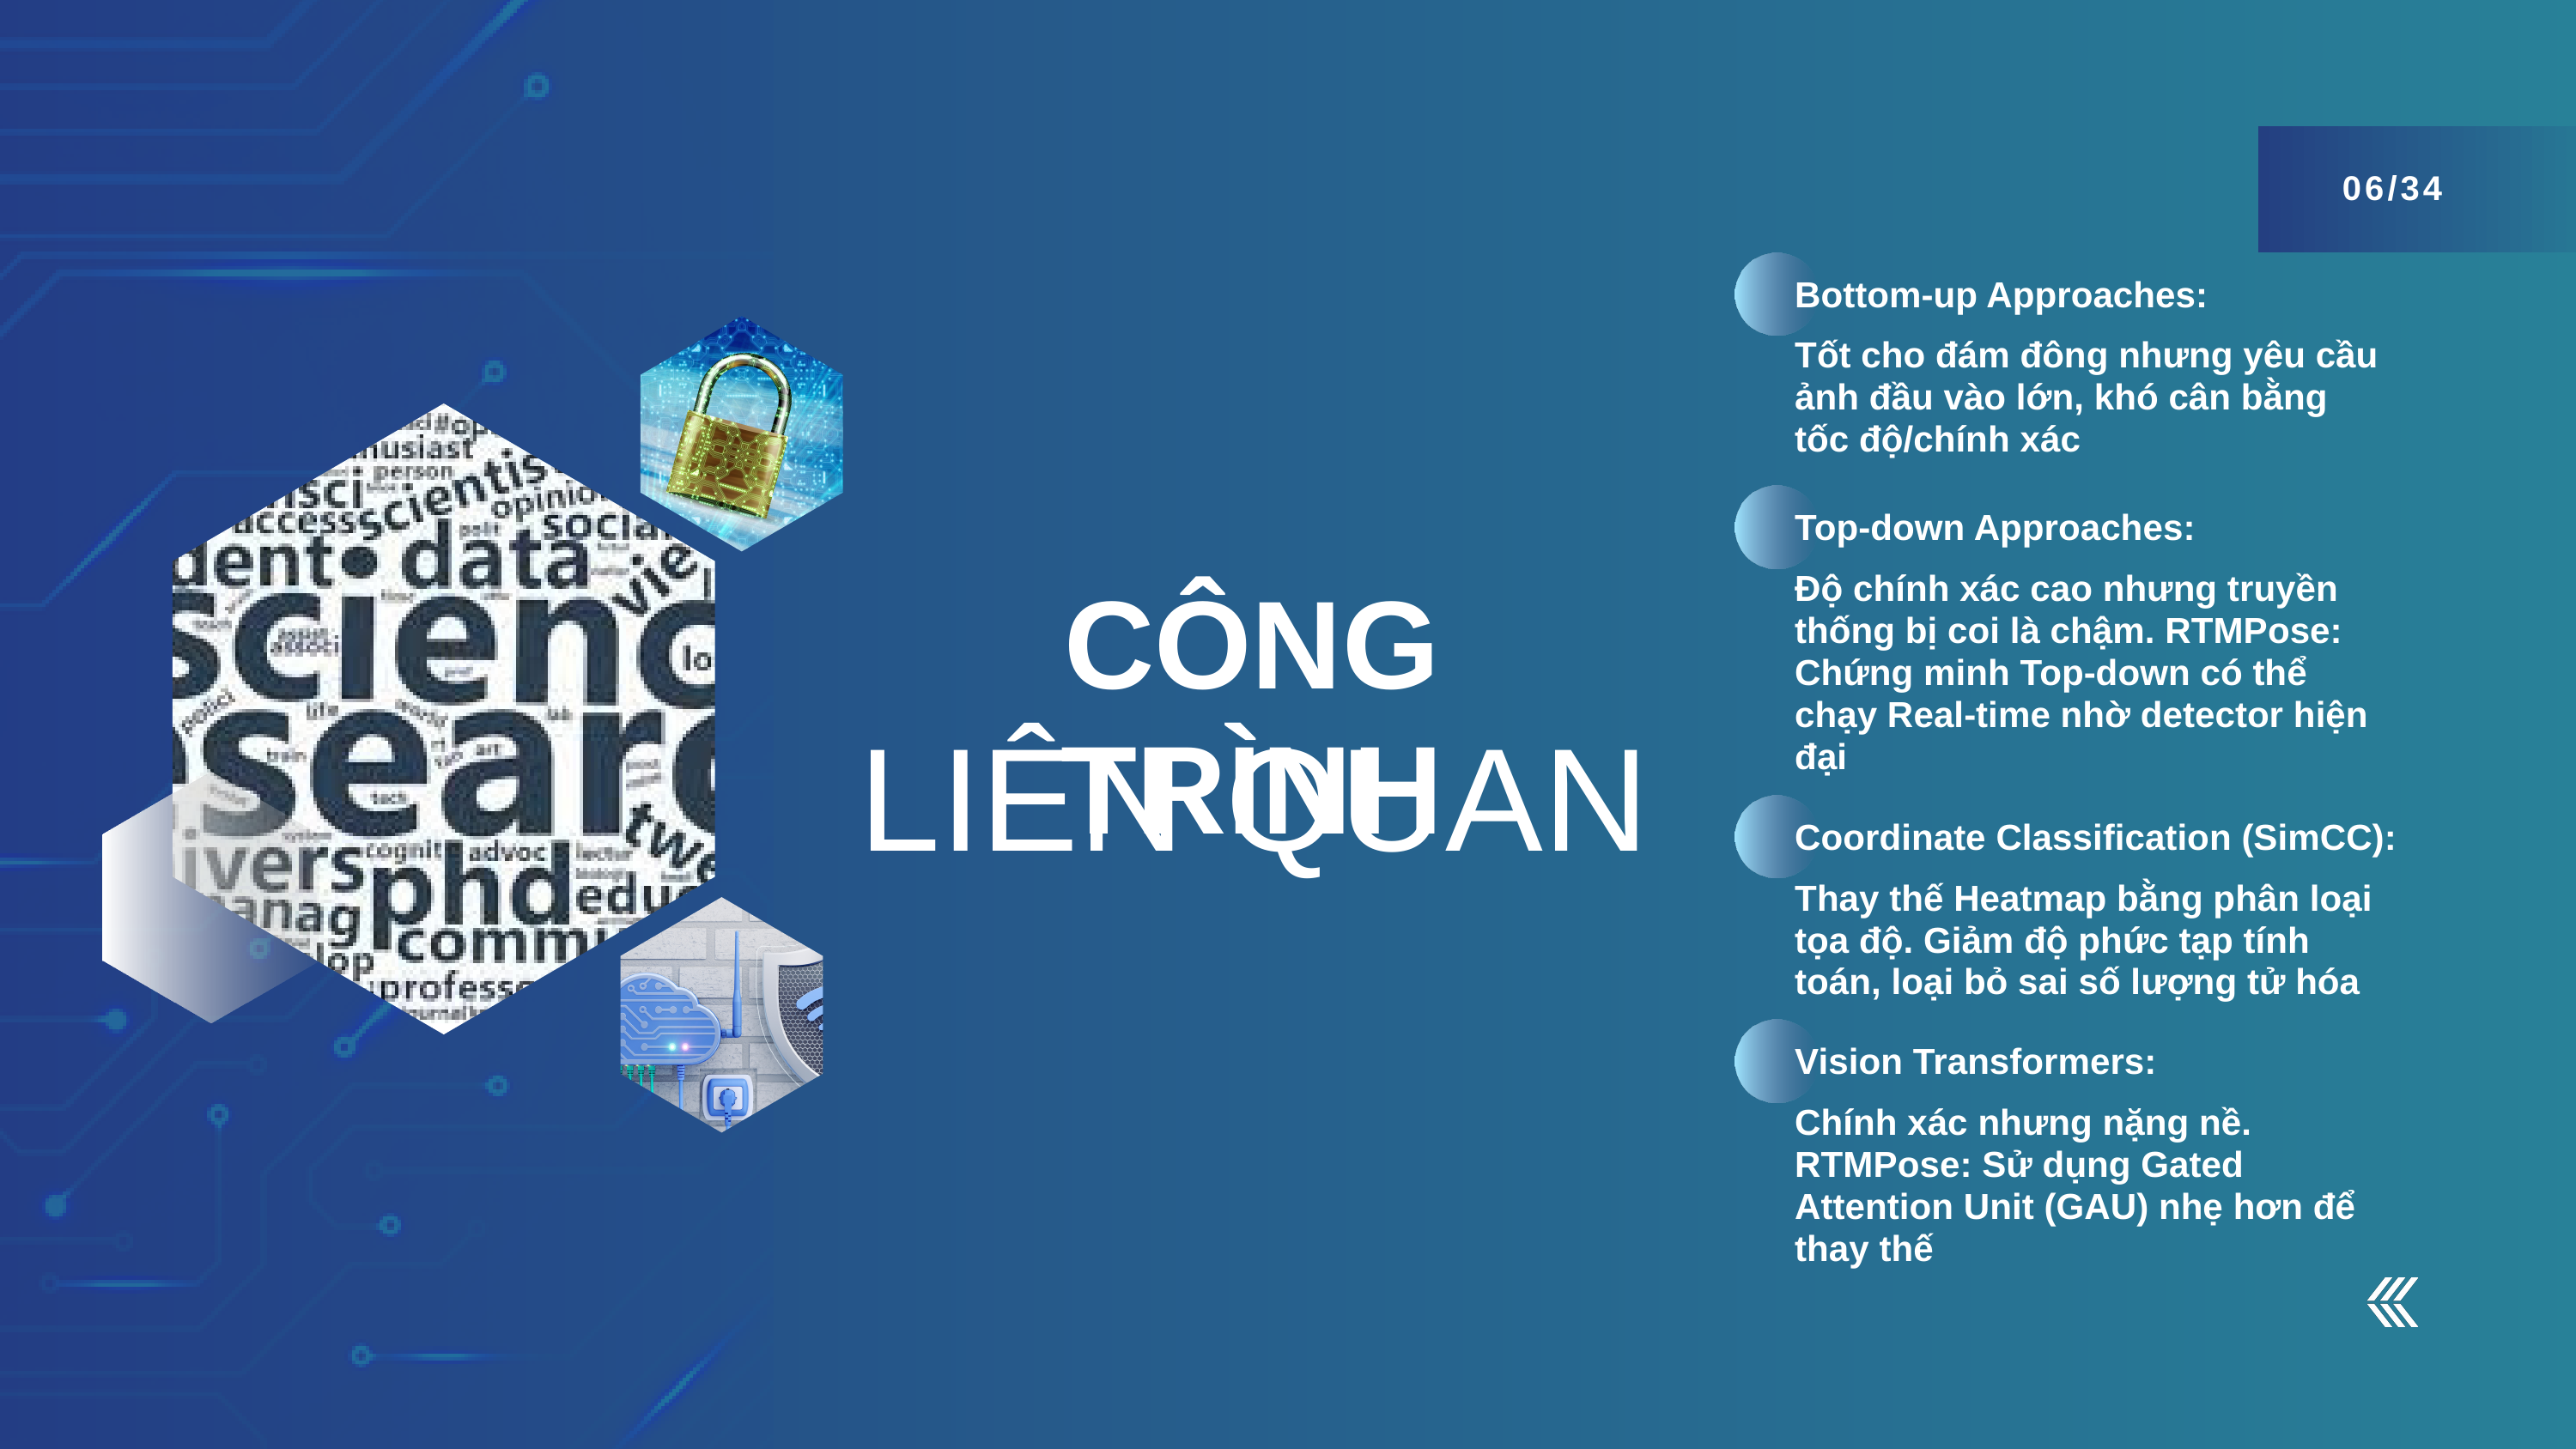

06/34

Bottom-up Approaches:

Tốt cho đám đông nhưng yêu cầu ảnh đầu vào lớn, khó cân bằng tốc độ/chính xác

Top-down Approaches:
Độ chính xác cao nhưng truyền thống bị coi là chậm. RTMPose: Chứng minh Top-down có thể chạy Real-time nhờ detector hiện đại
CÔNG TRÌNH
LIÊN QUAN

Coordinate Classification (SimCC):
Thay thế Heatmap bằng phân loại tọa độ. Giảm độ phức tạp tính toán, loại bỏ sai số lượng tử hóa

Vision Transformers:
Chính xác nhưng nặng nề. RTMPose: Sử dụng Gated Attention Unit (GAU) nhẹ hơn để thay thế